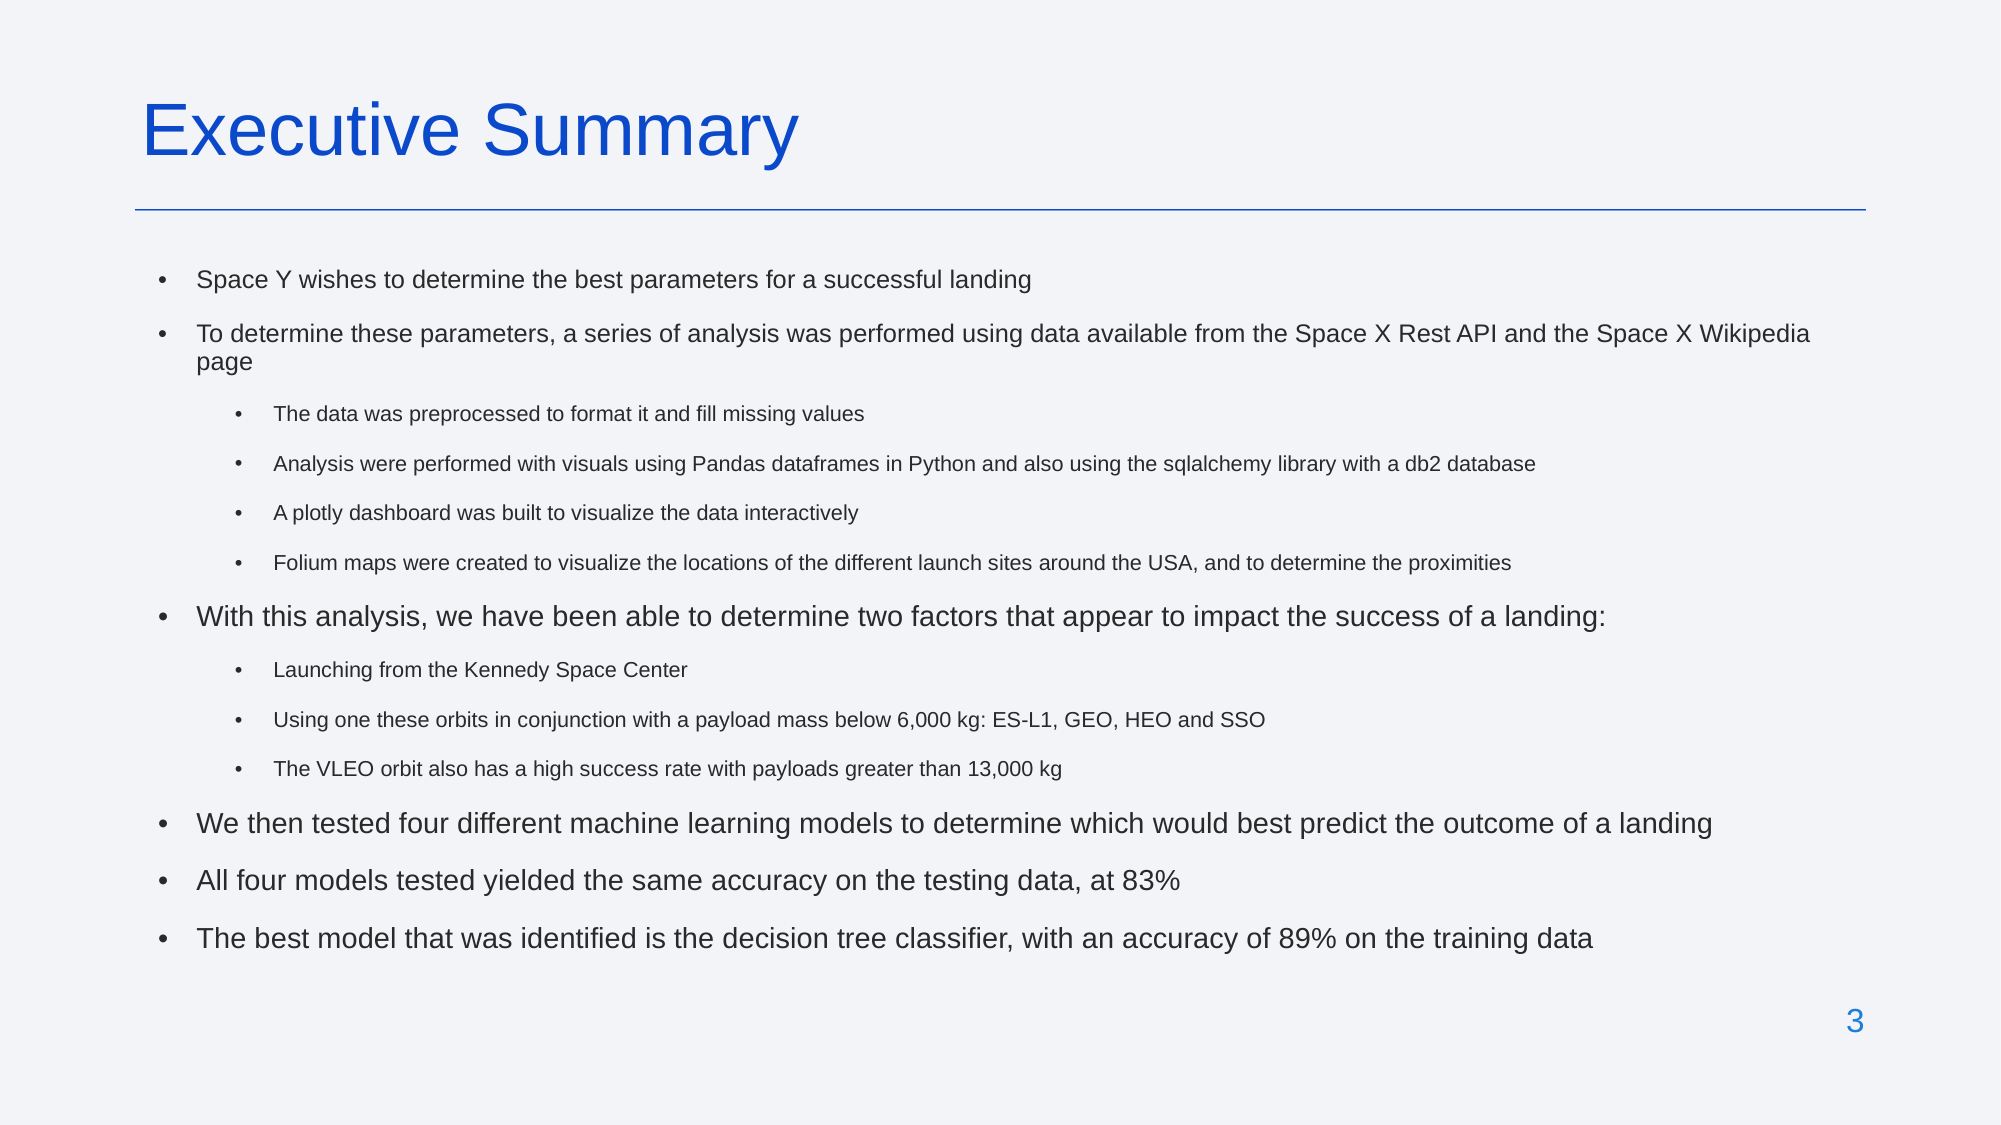

Executive Summary
Space Y wishes to determine the best parameters for a successful landing
To determine these parameters, a series of analysis was performed using data available from the Space X Rest API and the Space X Wikipedia page
The data was preprocessed to format it and fill missing values
Analysis were performed with visuals using Pandas dataframes in Python and also using the sqlalchemy library with a db2 database
A plotly dashboard was built to visualize the data interactively
Folium maps were created to visualize the locations of the different launch sites around the USA, and to determine the proximities
With this analysis, we have been able to determine two factors that appear to impact the success of a landing:
Launching from the Kennedy Space Center
Using one these orbits in conjunction with a payload mass below 6,000 kg: ES-L1, GEO, HEO and SSO
The VLEO orbit also has a high success rate with payloads greater than 13,000 kg
We then tested four different machine learning models to determine which would best predict the outcome of a landing
All four models tested yielded the same accuracy on the testing data, at 83%
The best model that was identified is the decision tree classifier, with an accuracy of 89% on the training data
3